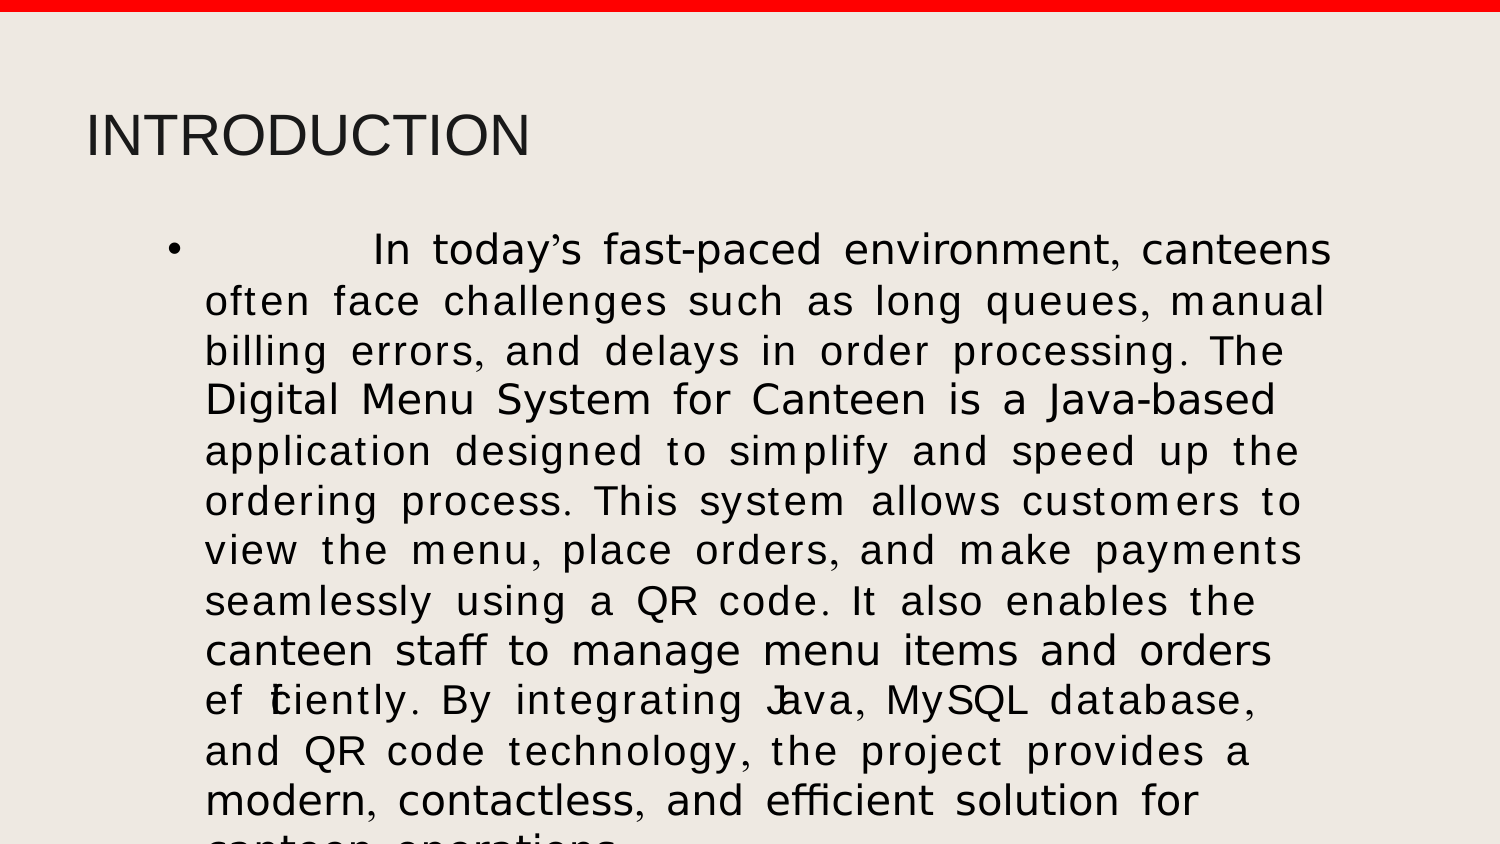

# INTRODUCTION
        In today’s fast-paced environment, canteens often face challenges such as long queues, manual billing errors, and delays in order processing. The Digital Menu System for Canteen is a Java-based application designed to simplify and speed up the ordering process. This system allows customers to view the menu, place orders, and make payments seamlessly using a QR code. It also enables the canteen staff to manage menu items and orders efficiently. By integrating Java, MySQL database, and QR code technology, the project provides a modern, contactless, and efficient solution for canteen operations.